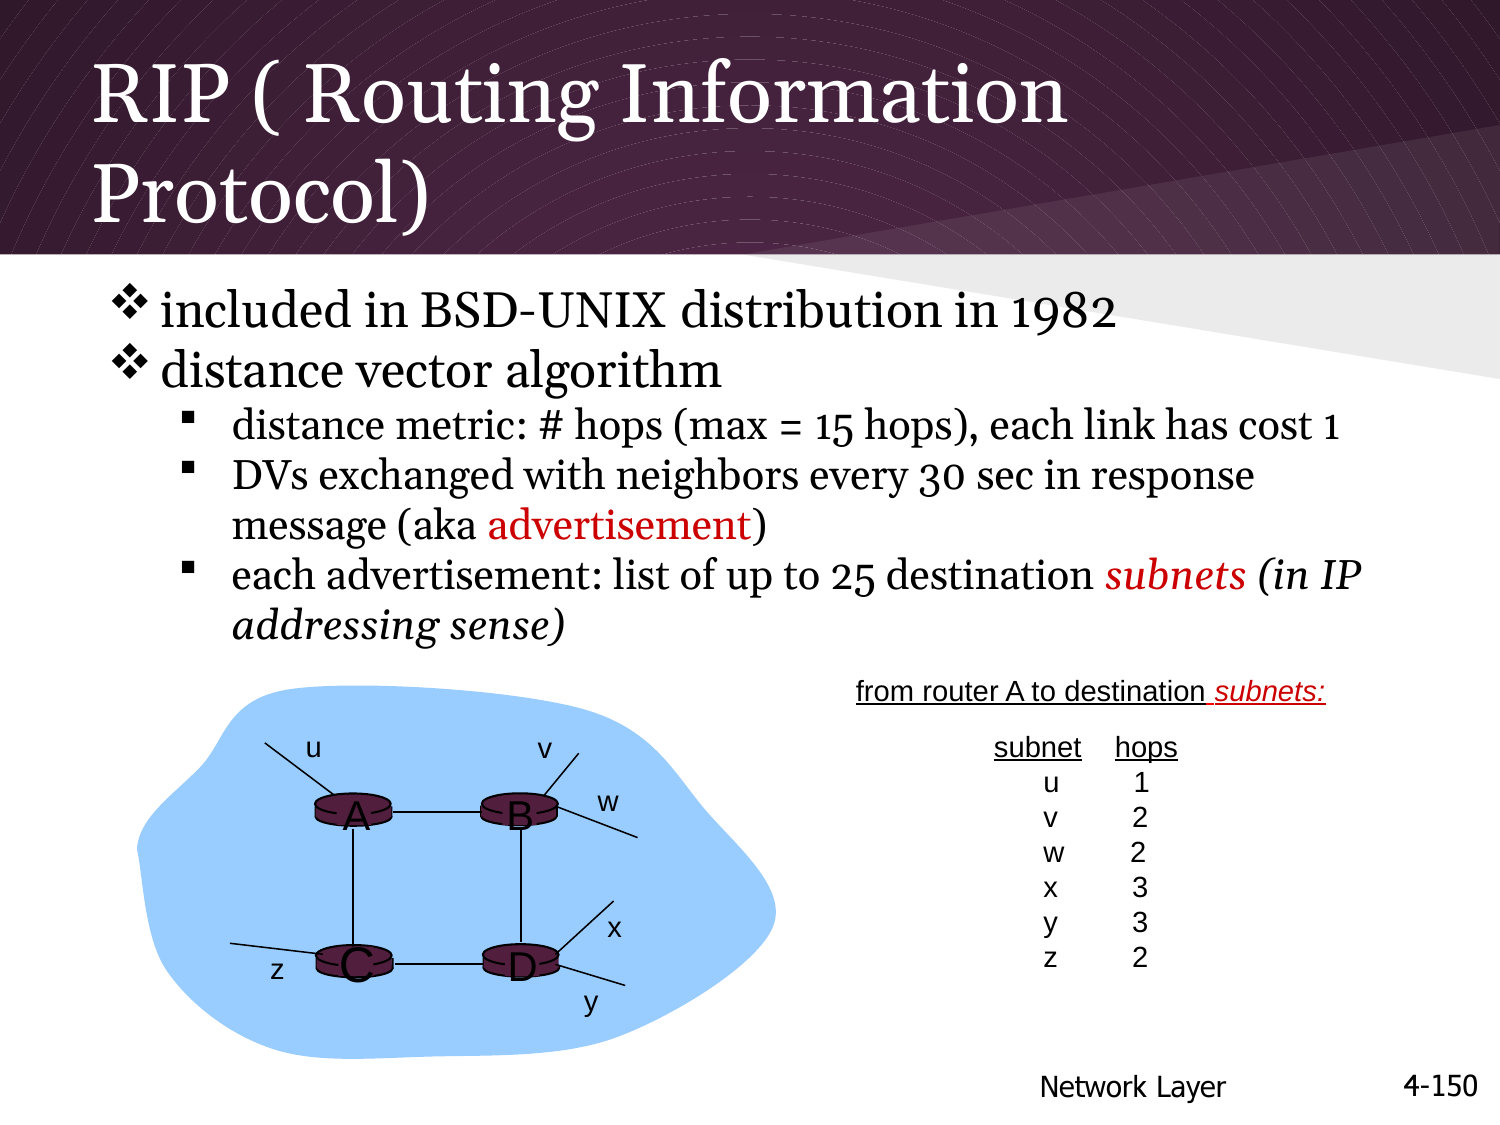

# RIP ( Routing Information Protocol)
included in BSD-UNIX distribution in 1982
distance vector algorithm
distance metric: # hops (max = 15 hops), each link has cost 1
DVs exchanged with neighbors every 30 sec in response message (aka advertisement)
each advertisement: list of up to 25 destination subnets (in IP addressing sense)

from router A to destination subnets:

u
v

w
A

B

x
C

D

z

y
subnet    hops
      u         1
      v         2
      w        2
      x         3
      y         3
      z         2

4-150
Network Layer